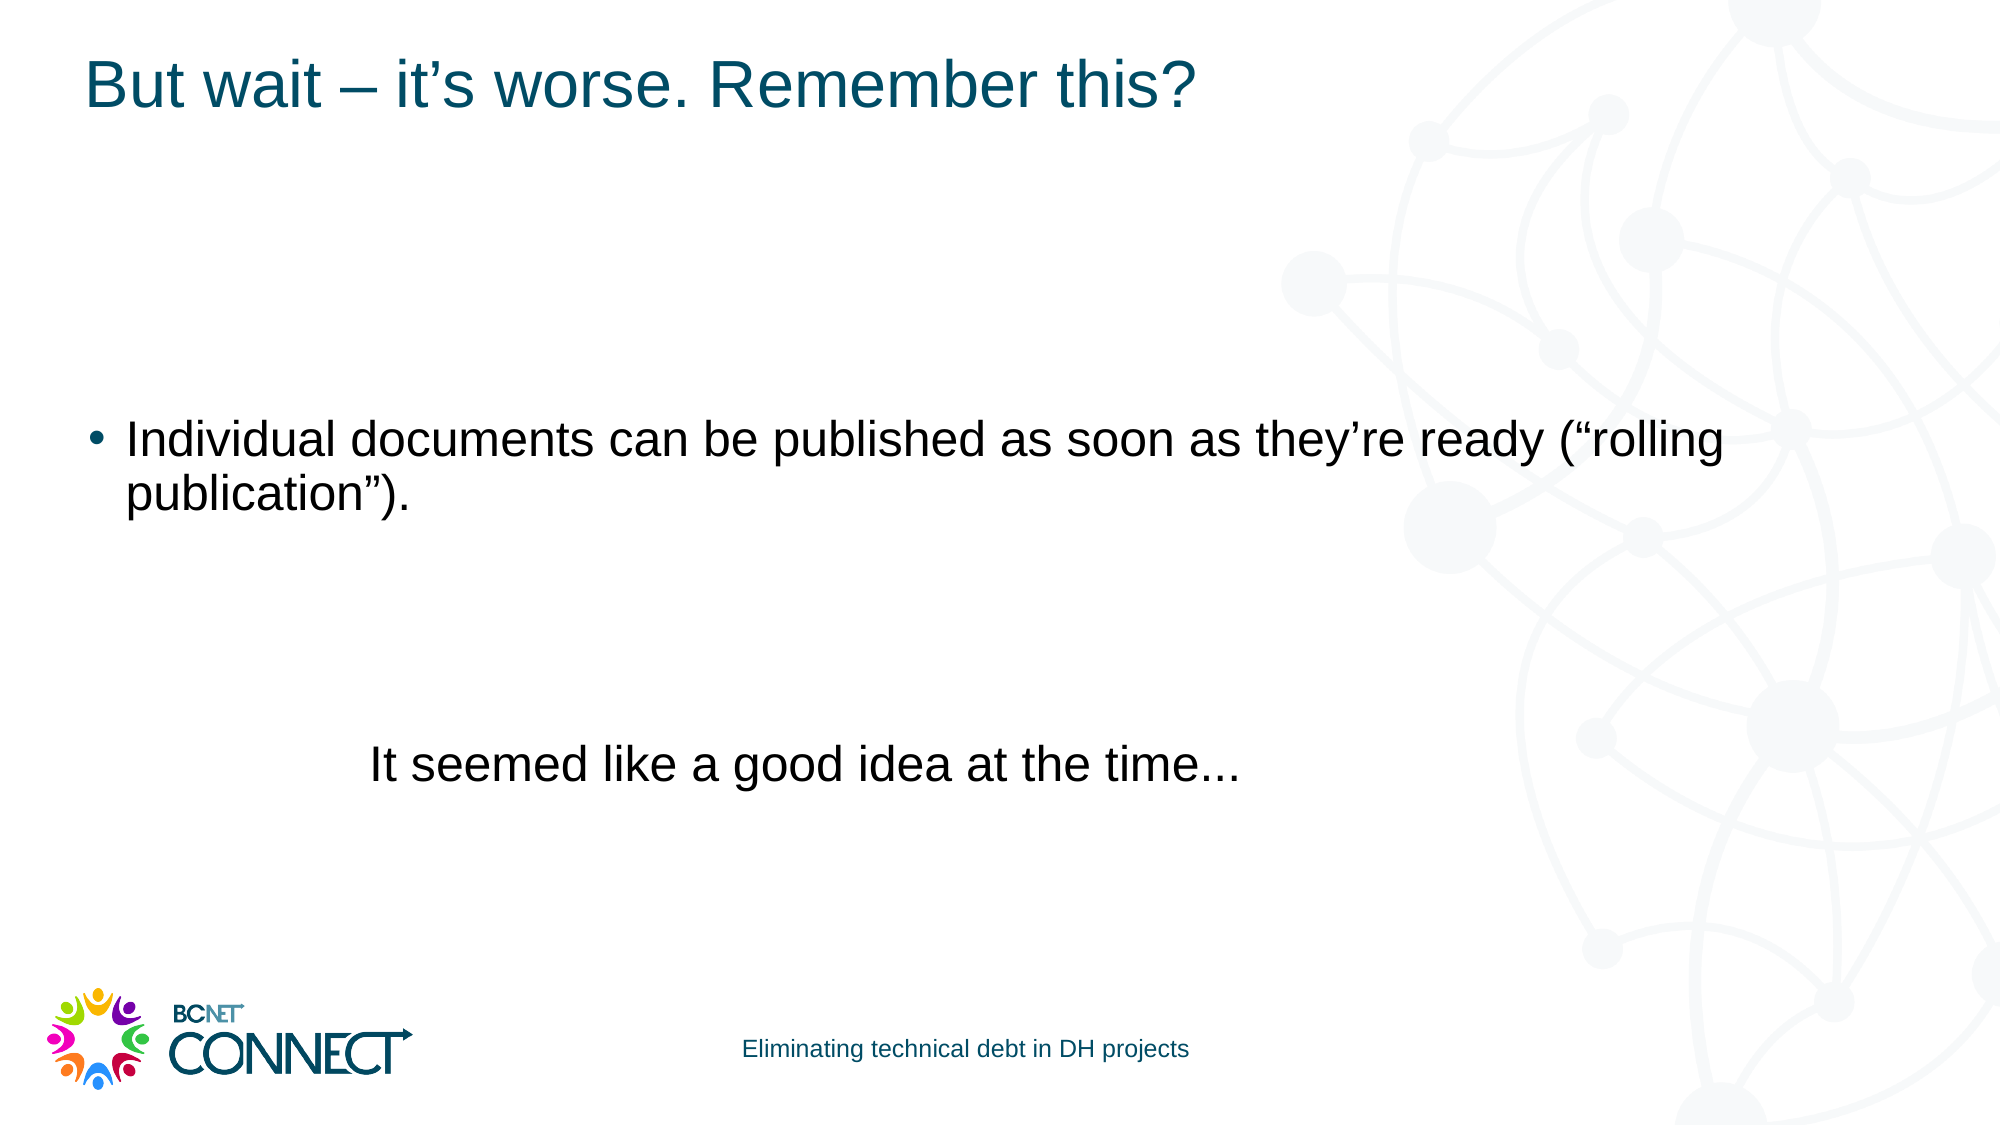

# But wait – it’s worse. Remember this?

Individual documents can be published as soon as they’re ready (“rolling publication”).

It seemed like a good idea at the time...
Eliminating technical debt in DH projects